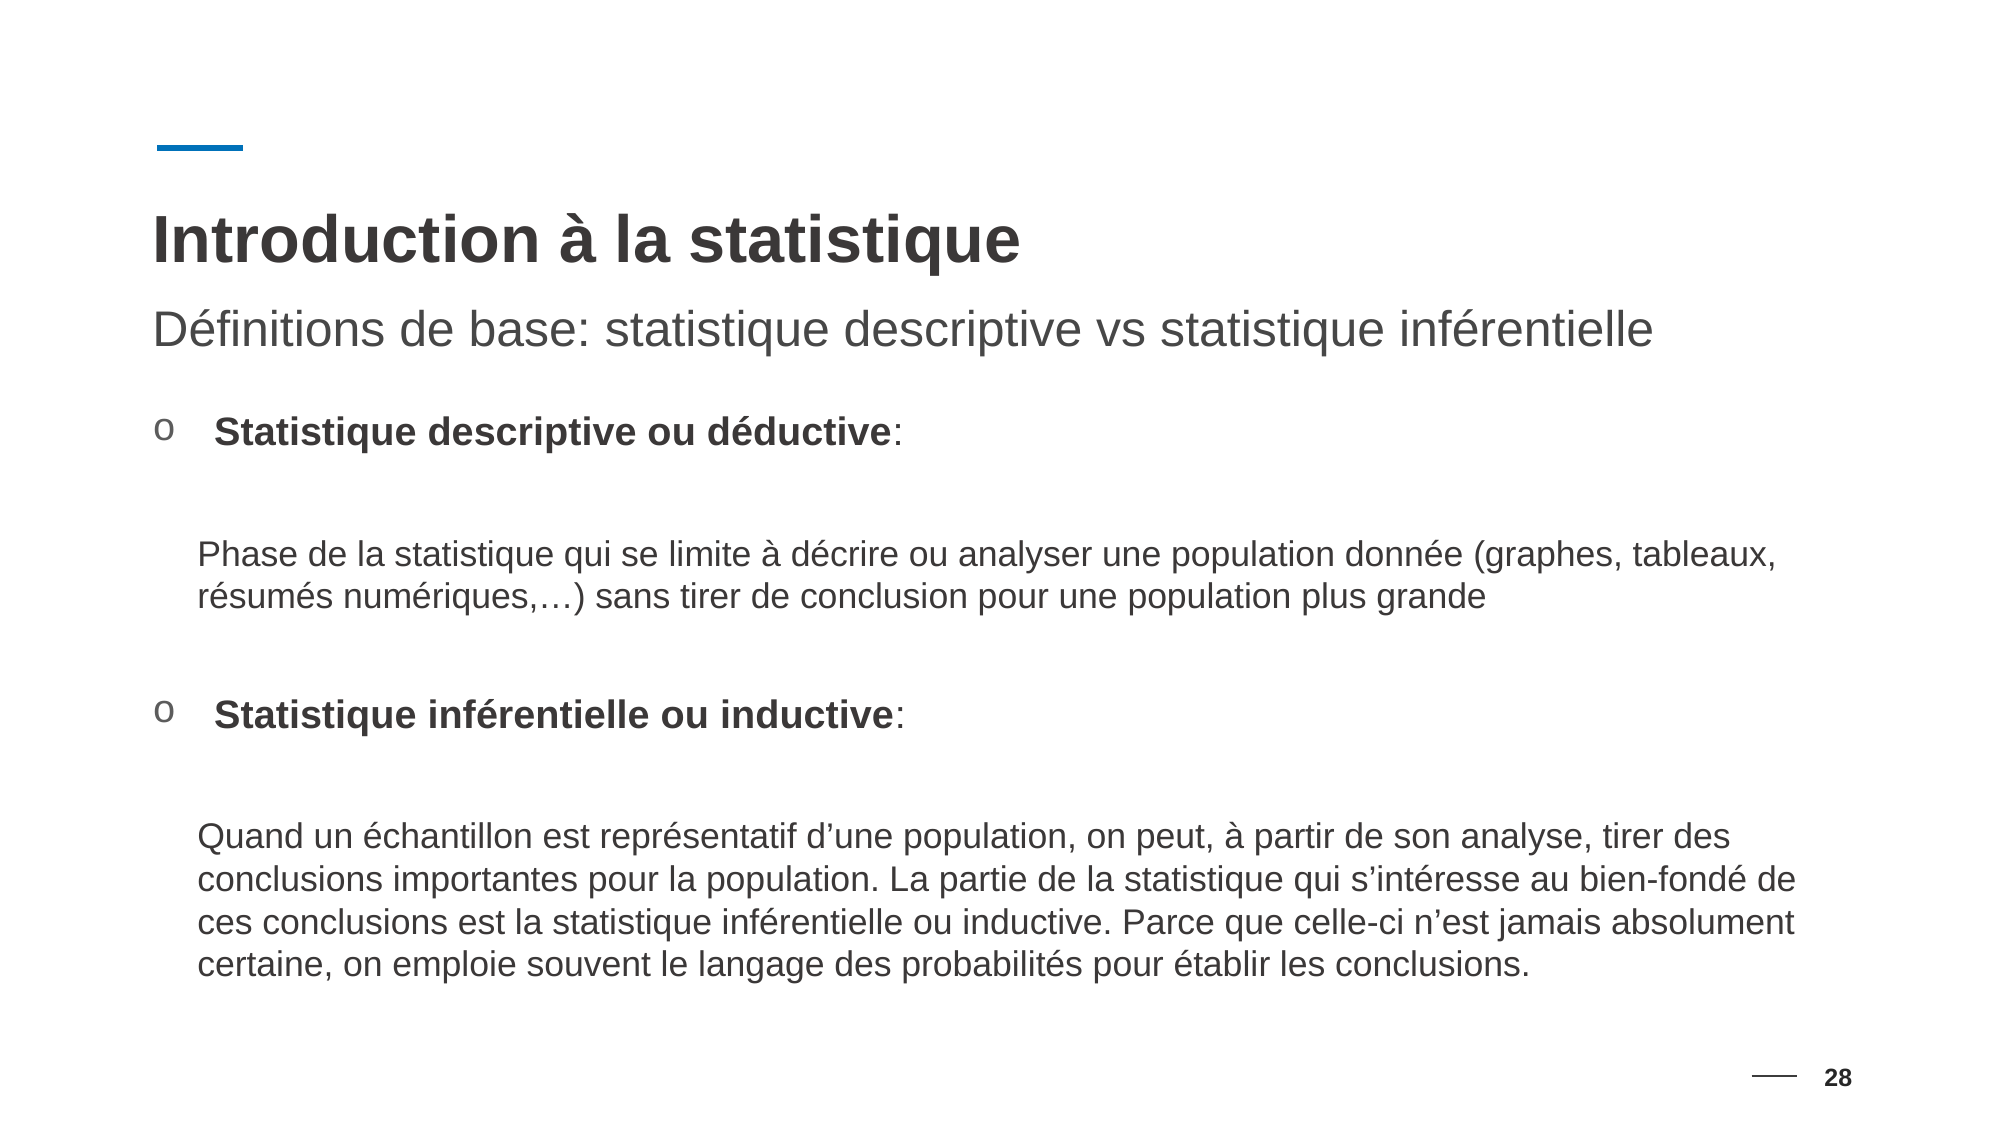

# Introduction à la statistique
Définitions de base: statistique descriptive vs statistique inférentielle
Statistique descriptive ou déductive:

Phase de la statistique qui se limite à décrire ou analyser une population donnée (graphes, tableaux, résumés numériques,…) sans tirer de conclusion pour une population plus grande

Statistique inférentielle ou inductive:

Quand un échantillon est représentatif d’une population, on peut, à partir de son analyse, tirer des conclusions importantes pour la population. La partie de la statistique qui s’intéresse au bien-fondé de ces conclusions est la statistique inférentielle ou inductive. Parce que celle-ci n’est jamais absolument certaine, on emploie souvent le langage des probabilités pour établir les conclusions.

28